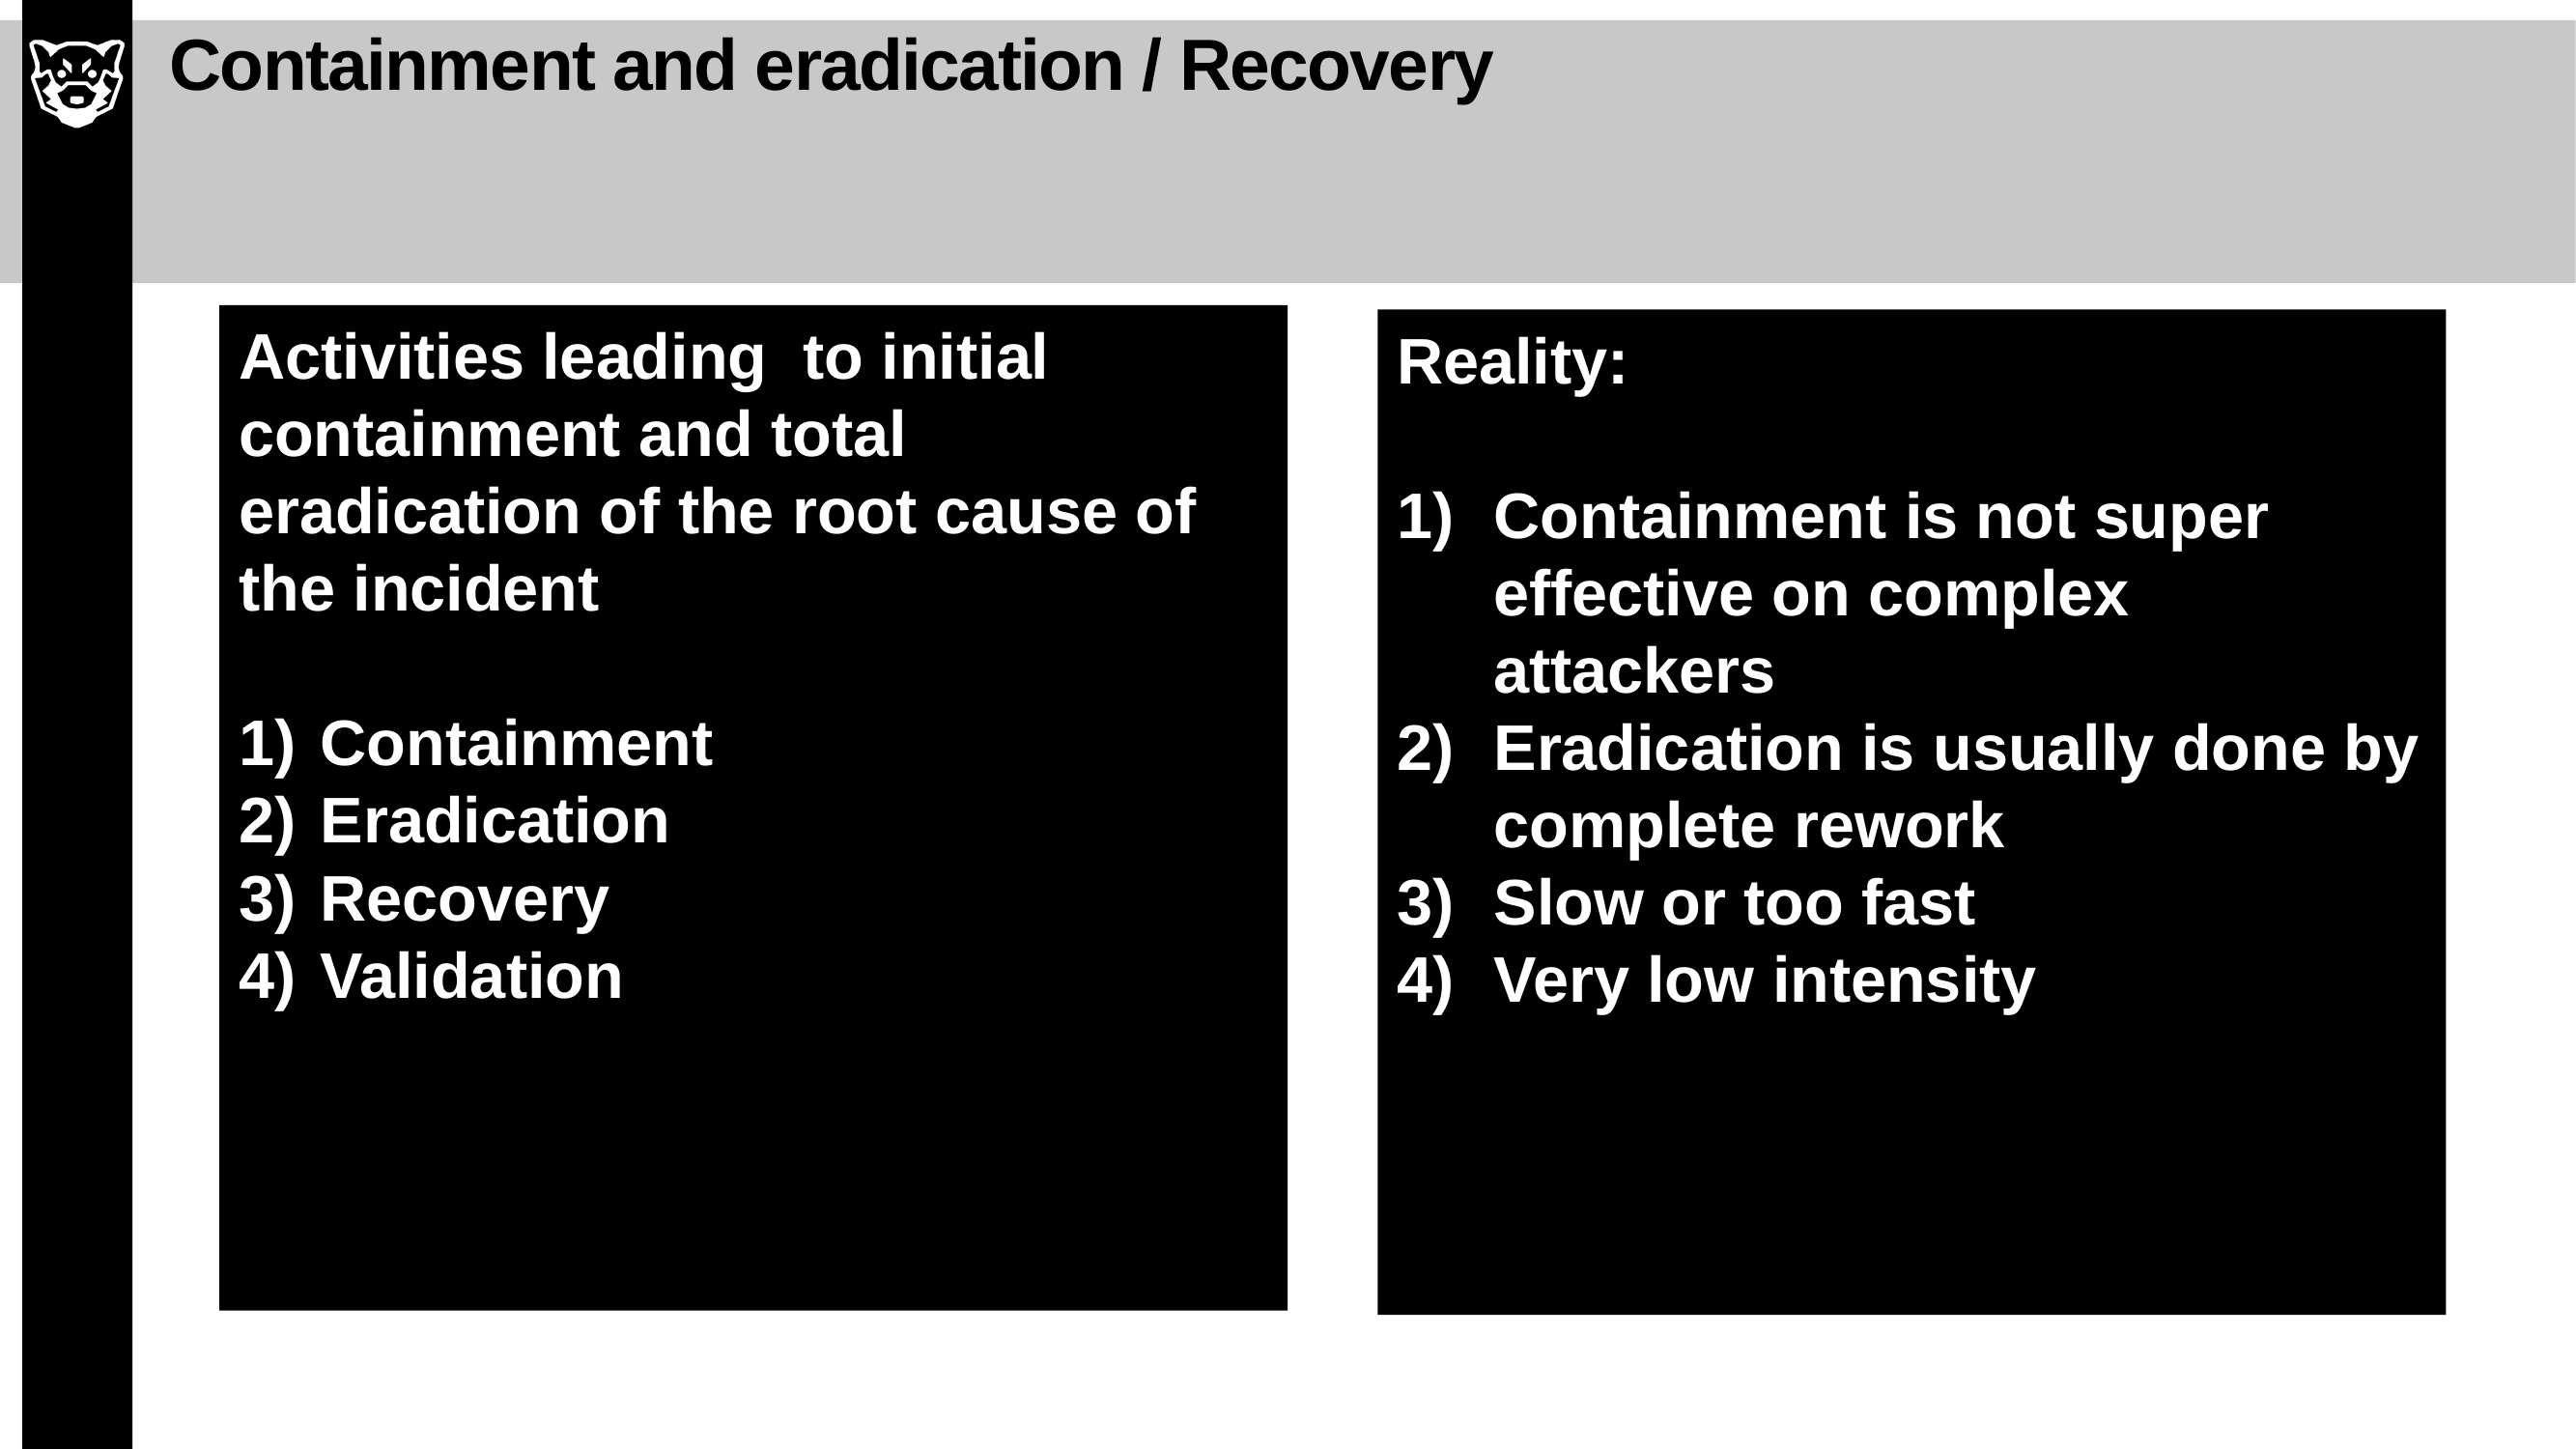

# Containment and eradication / Recovery
Activities leading  to initial containment and total eradication of the root cause of the incident

Containment
Eradication
Recovery
Validation
Reality:

Containment is not super effective on complex attackers
Eradication is usually done by complete rework
Slow or too fast
Very low intensity